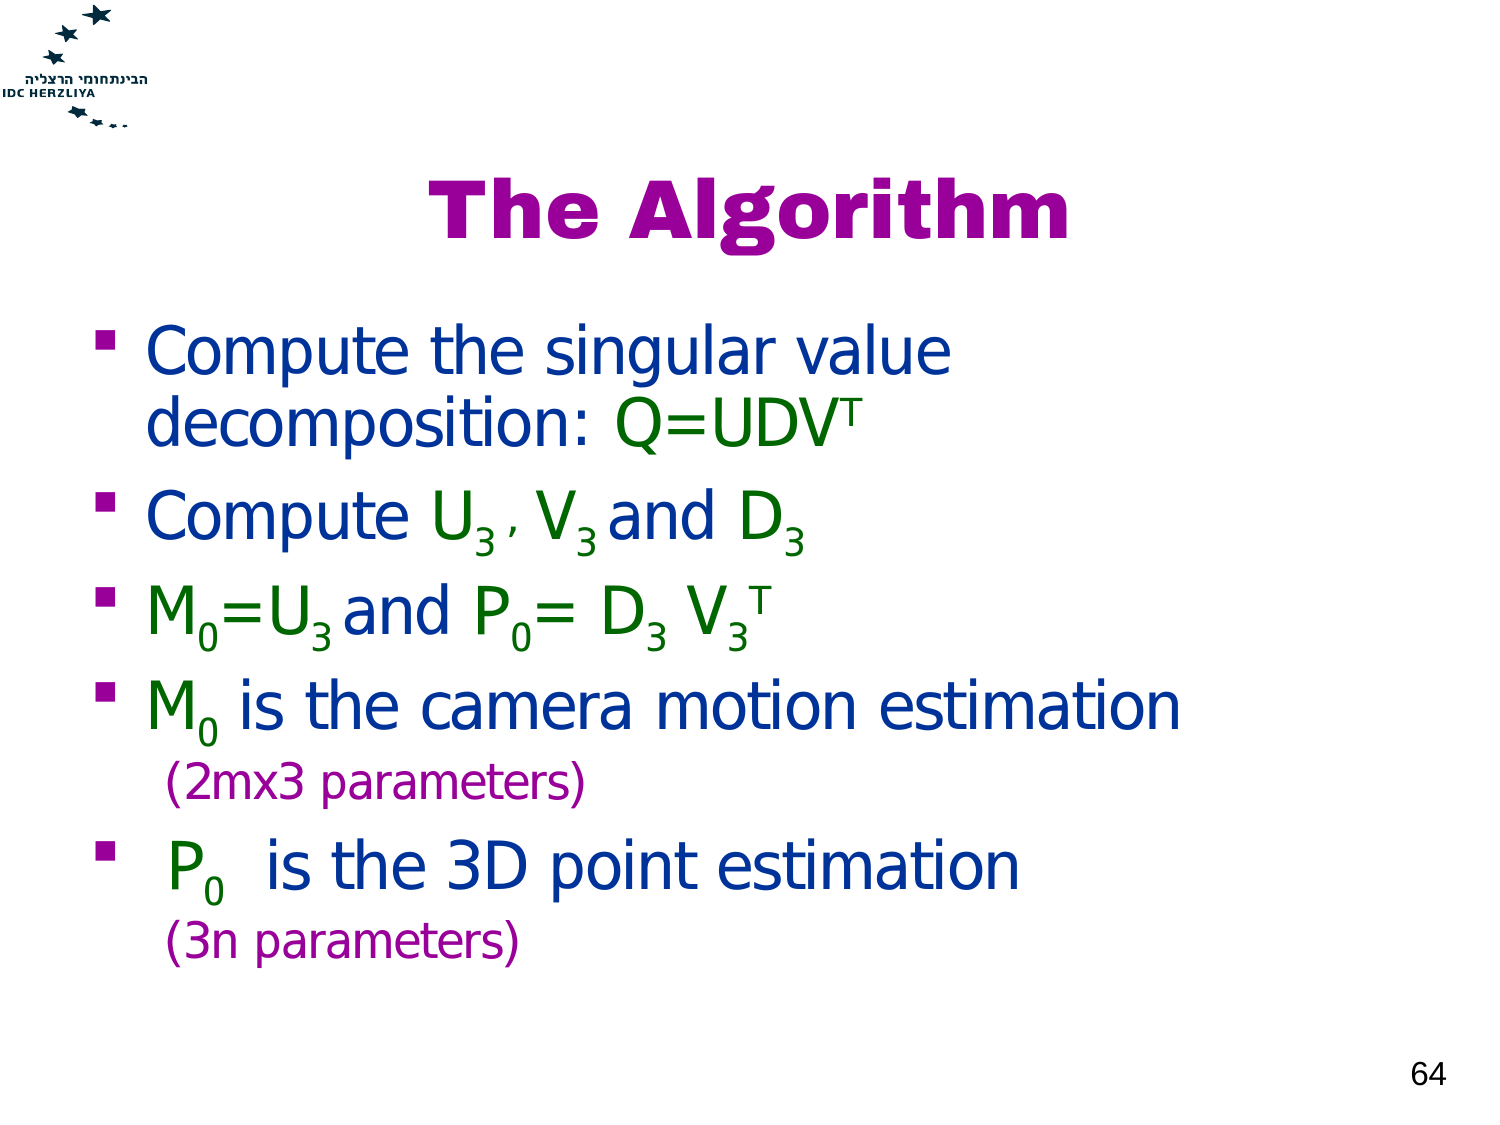

# The Algorithm
Compute the singular value decomposition: Q=UDVT
Compute U3 ’ V3 and D3
M0=U3 and P0= D3 V3T
M0 is the camera motion estimation
(2mx3 parameters)
 P0  is the 3D point estimation
(3n parameters)

64